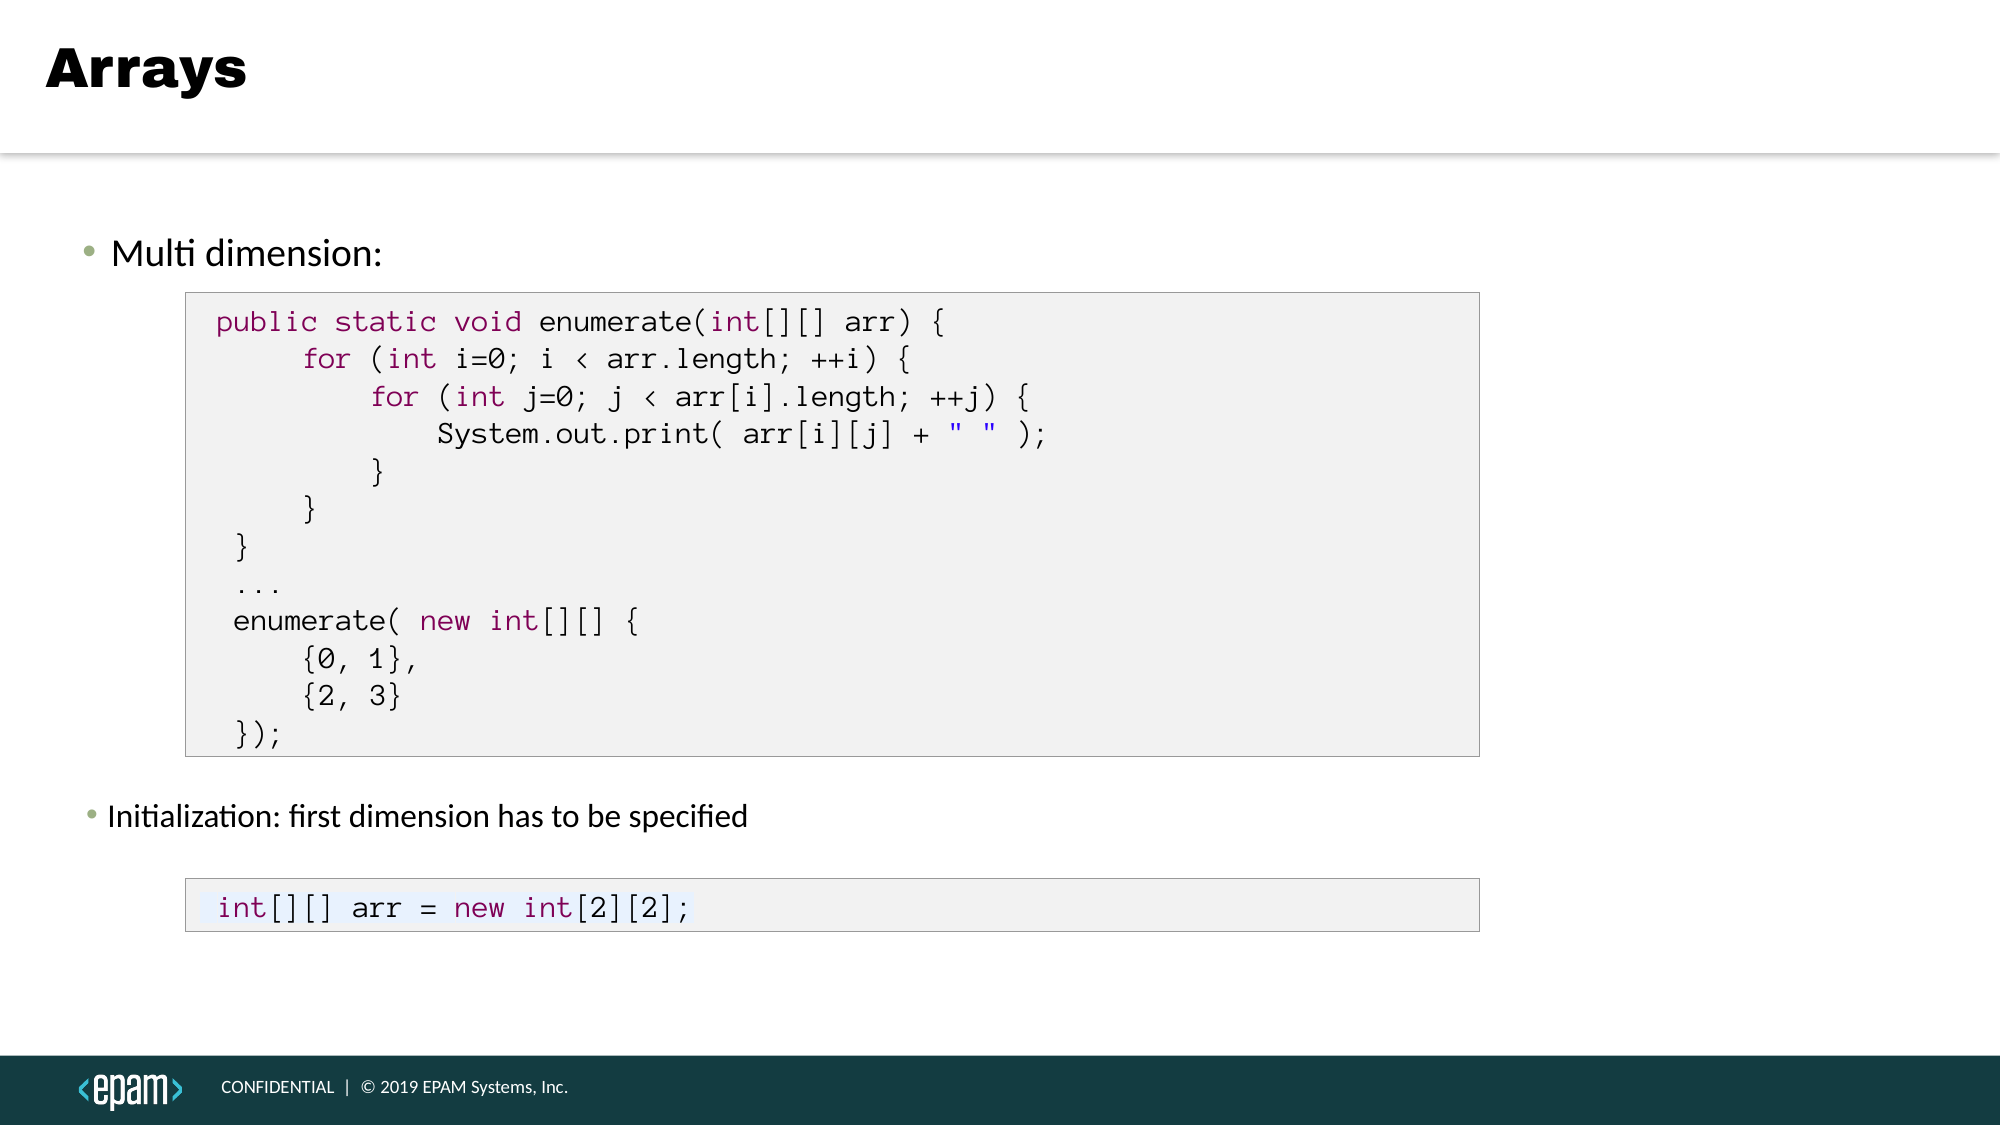

Arrays
Multi dimension:
 public static void enumerate(int[][] arr) {
      for (int i=0; i < arr.length; ++i) {
          for (int j=0; j < arr[i].length; ++j) {
              System.out.print( arr[i][j] + " " );
          }
      }
  }
  ...
  enumerate( new int[][] {
      {0, 1},
      {2, 3}
  });
Initialization: first dimension has to be specified
 int[][] arr = new int[2][2];